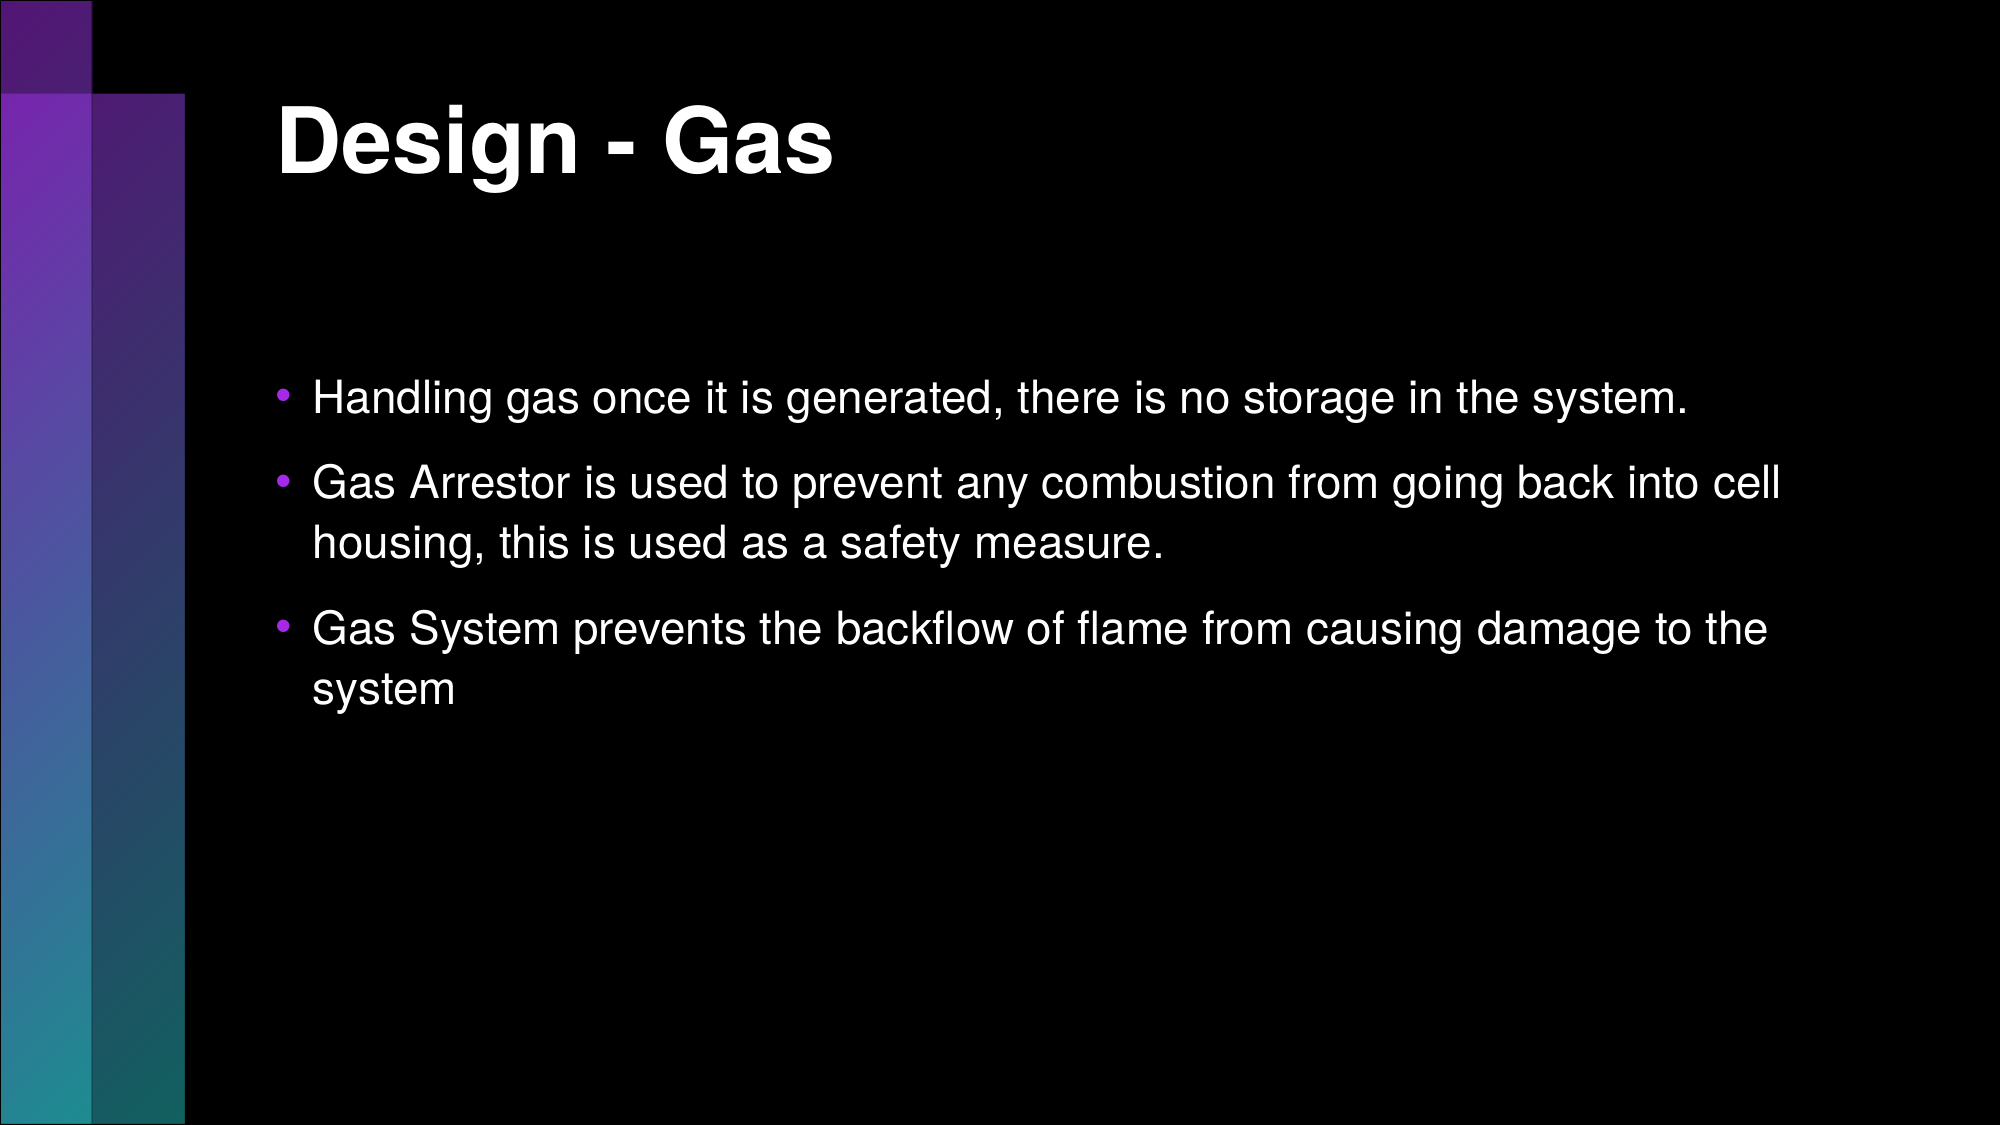

# Design - Gas
Handling gas once it is generated, there is no storage in the system.
Gas Arrestor is used to prevent any combustion from going back into cell housing, this is used as a safety measure.
Gas System prevents the backflow of flame from causing damage to the system